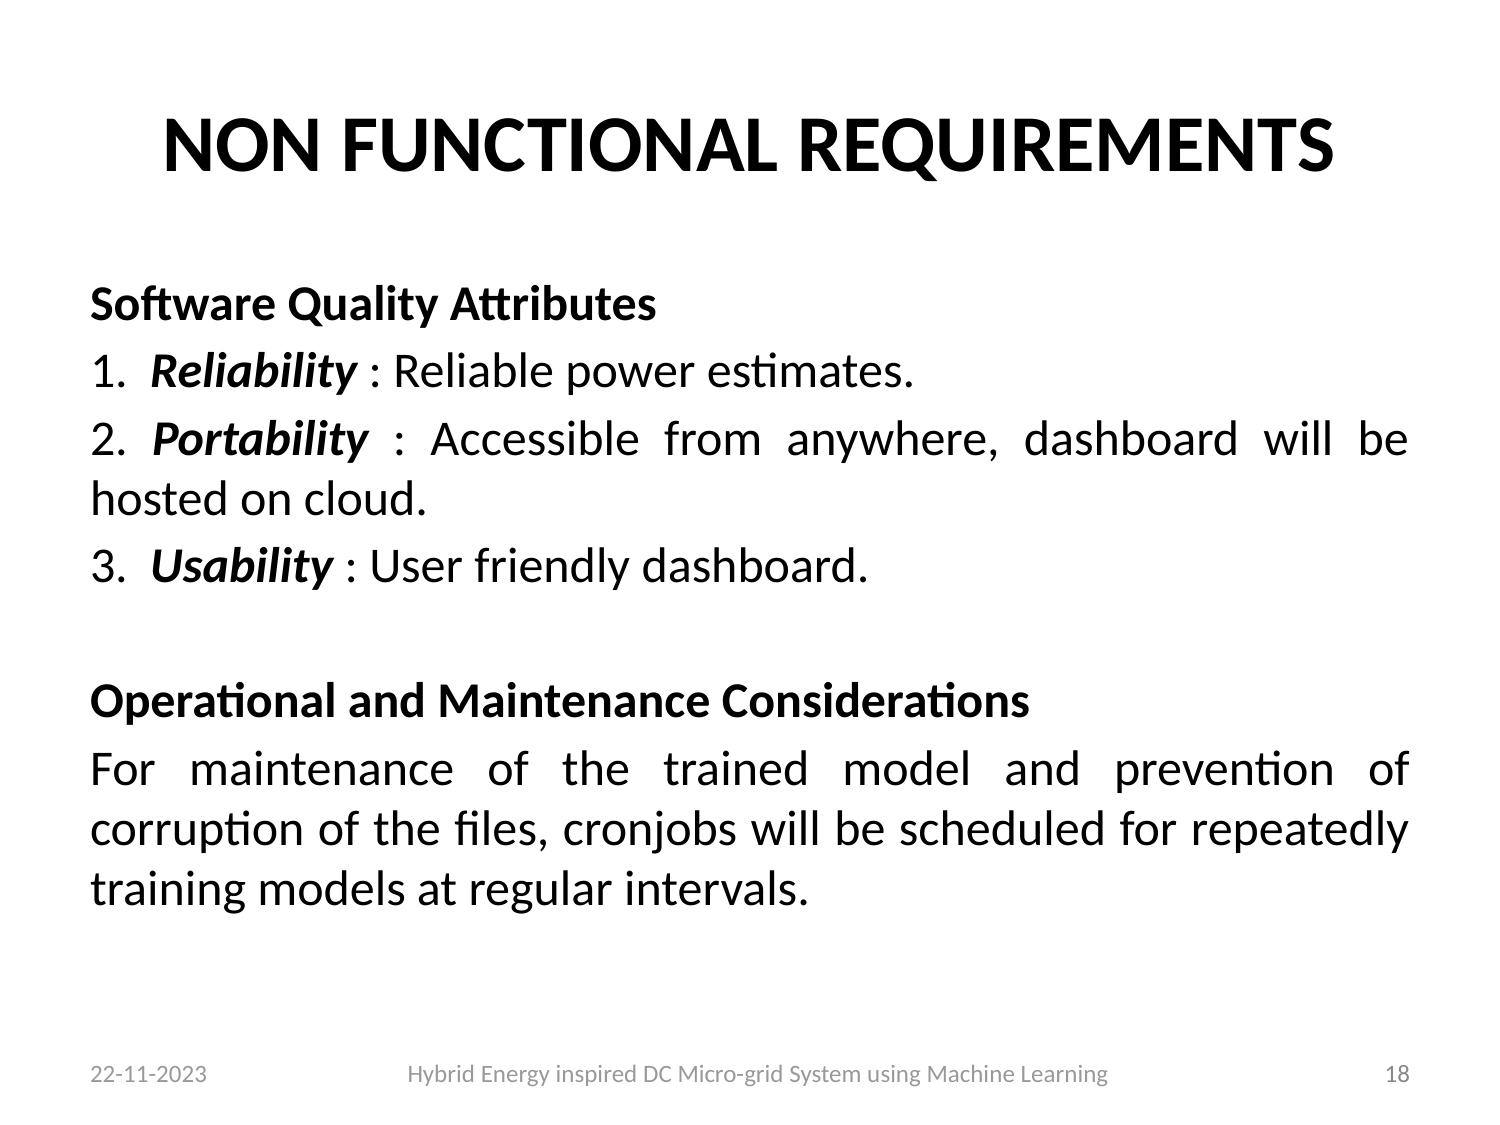

# NON FUNCTIONAL REQUIREMENTS
Software Quality Attributes
1.  Reliability : Reliable power estimates.
2. Portability : Accessible from anywhere, dashboard will be hosted on cloud.
3.  Usability : User friendly dashboard.

Operational and Maintenance Considerations
For maintenance of the trained model and prevention of corruption of the files, cronjobs will be scheduled for repeatedly training models at regular intervals.

22-11-2023                                   Hybrid Energy inspired DC Micro-grid System using Machine Learning
18